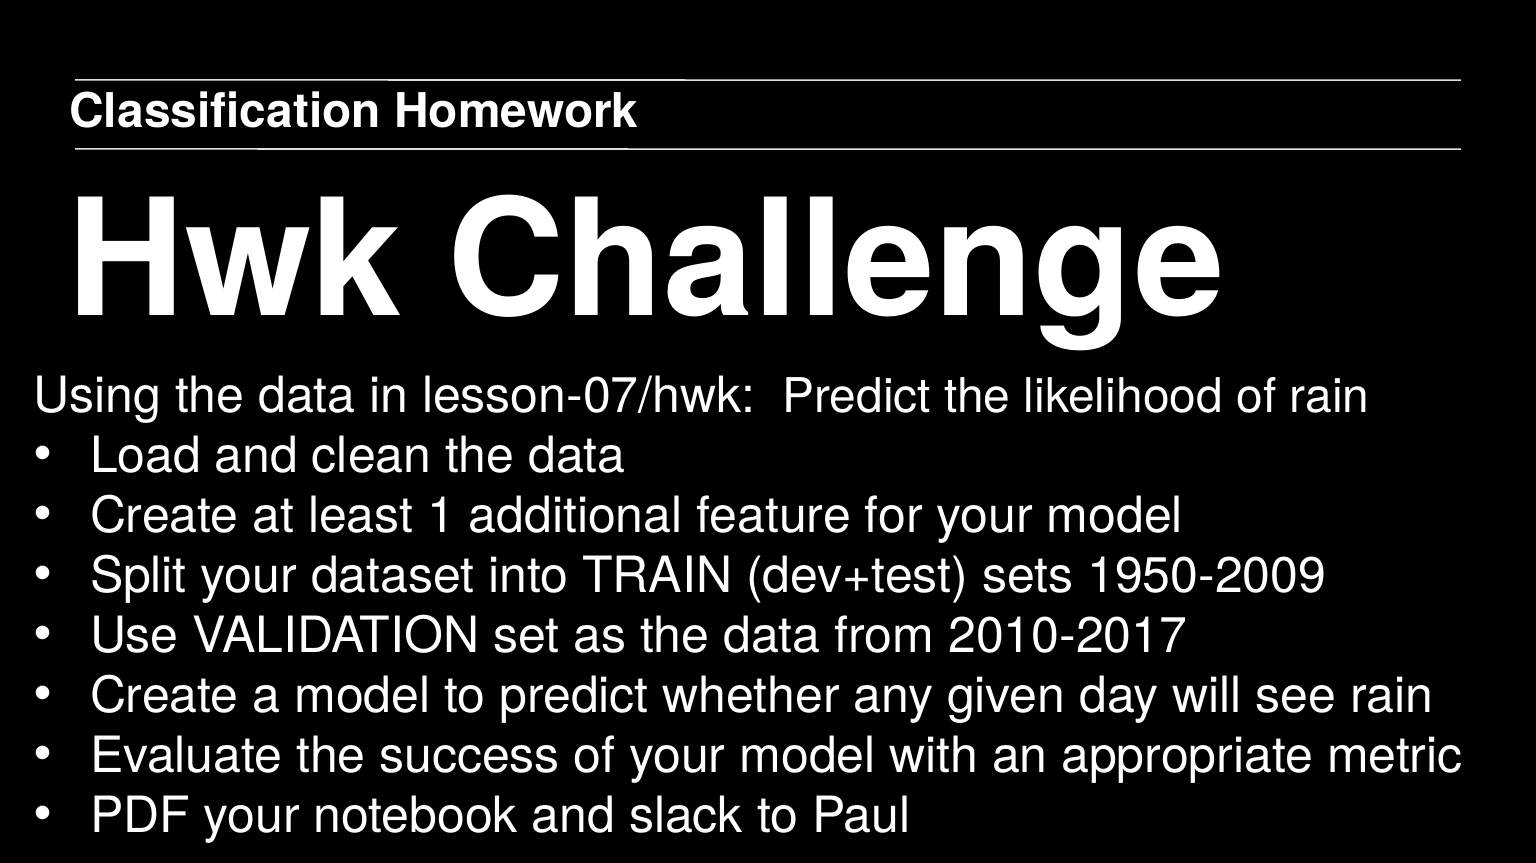

Classification Homework

Hwk Challenge

Using the data in lesson-07/hwk:  Predict the likelihood of rain
Load and clean the data
Create at least 1 additional feature for your model
Split your dataset into TRAIN (dev+test) sets 1950-2009
Use VALIDATION set as the data from 2010-2017
Create a model to predict whether any given day will see rain
Evaluate the success of your model with an appropriate metric
PDF your notebook and slack to Paul